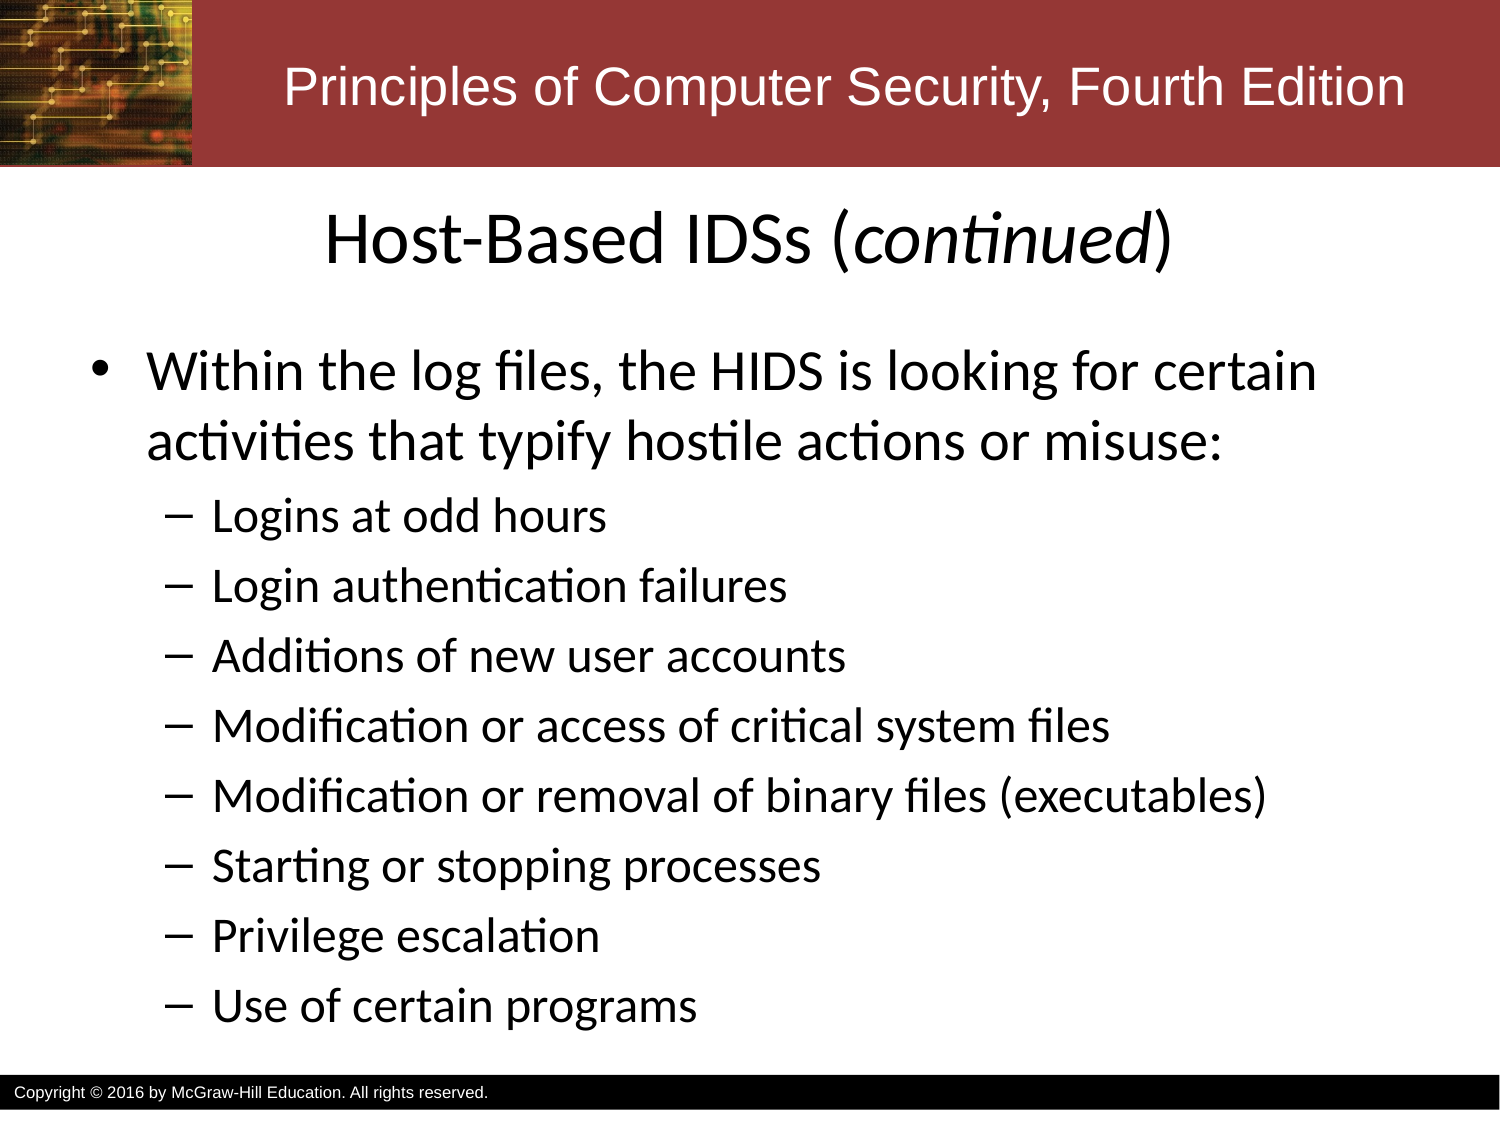

# Host-Based IDSs (continued)
Within the log files, the HIDS is looking for certain activities that typify hostile actions or misuse:
Logins at odd hours
Login authentication failures
Additions of new user accounts
Modification or access of critical system files
Modification or removal of binary files (executables)
Starting or stopping processes
Privilege escalation
Use of certain programs